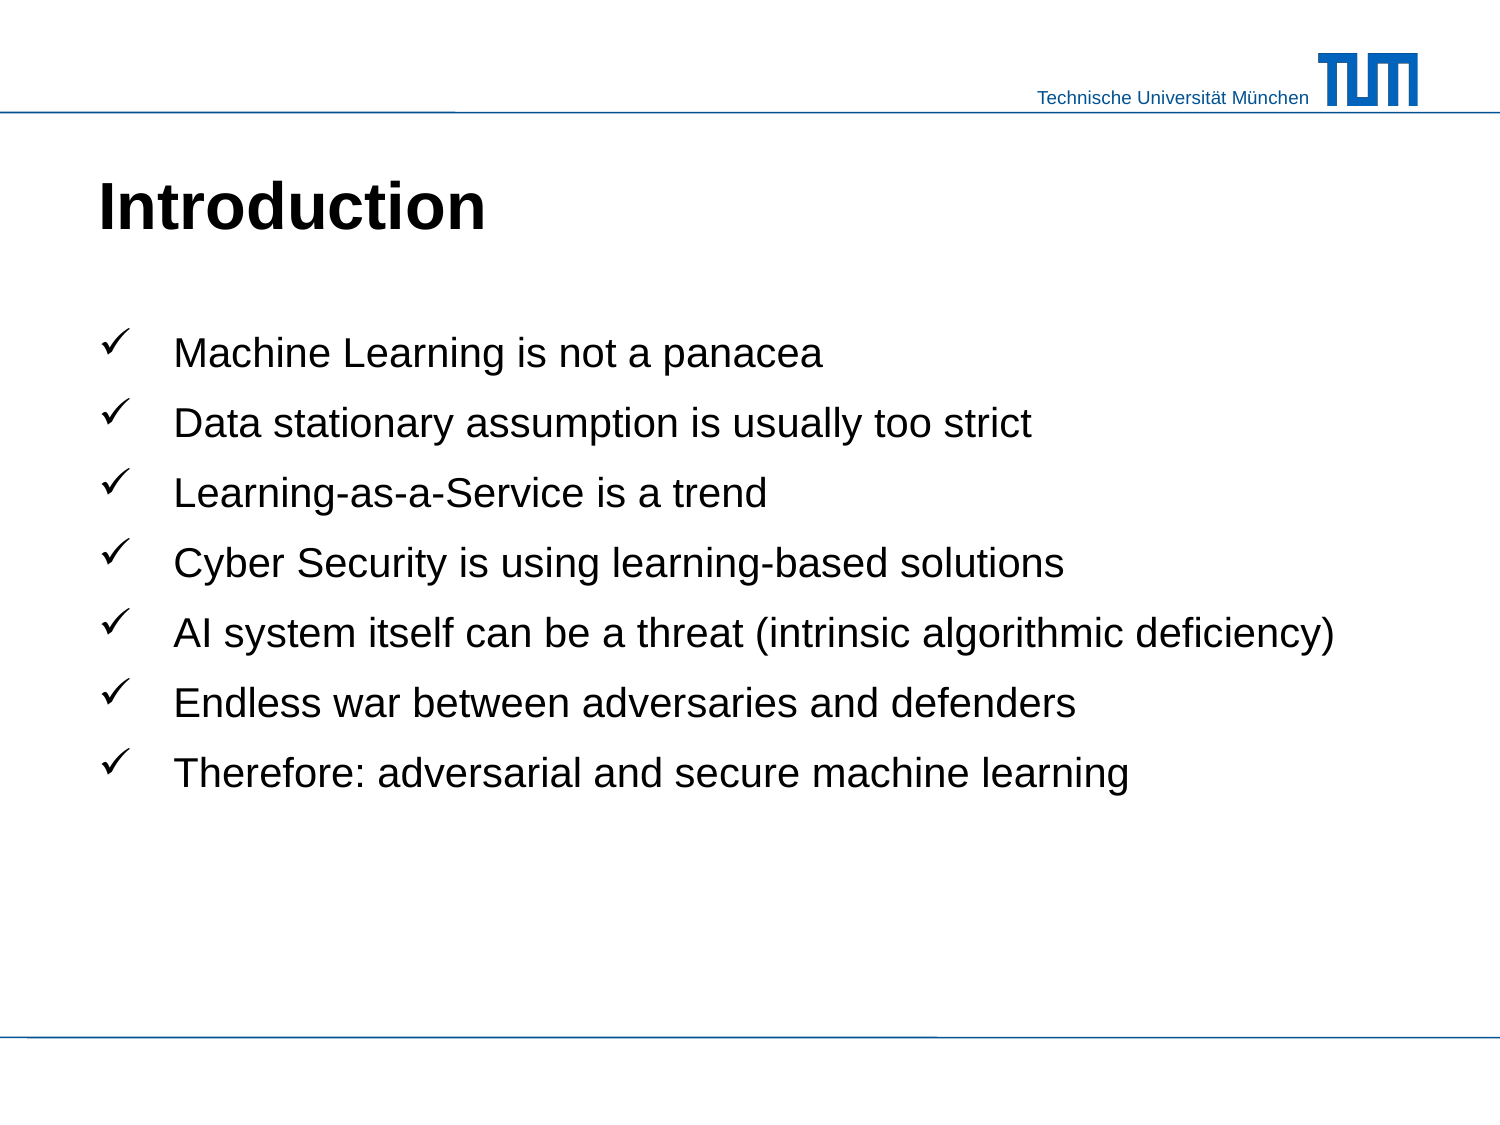

# Introduction

Machine Learning is not a panacea
Data stationary assumption is usually too strict
Learning-as-a-Service is a trend
Cyber Security is using learning-based solutions
AI system itself can be a threat (intrinsic algorithmic deficiency)
Endless war between adversaries and defenders
Therefore: adversarial and secure machine learning